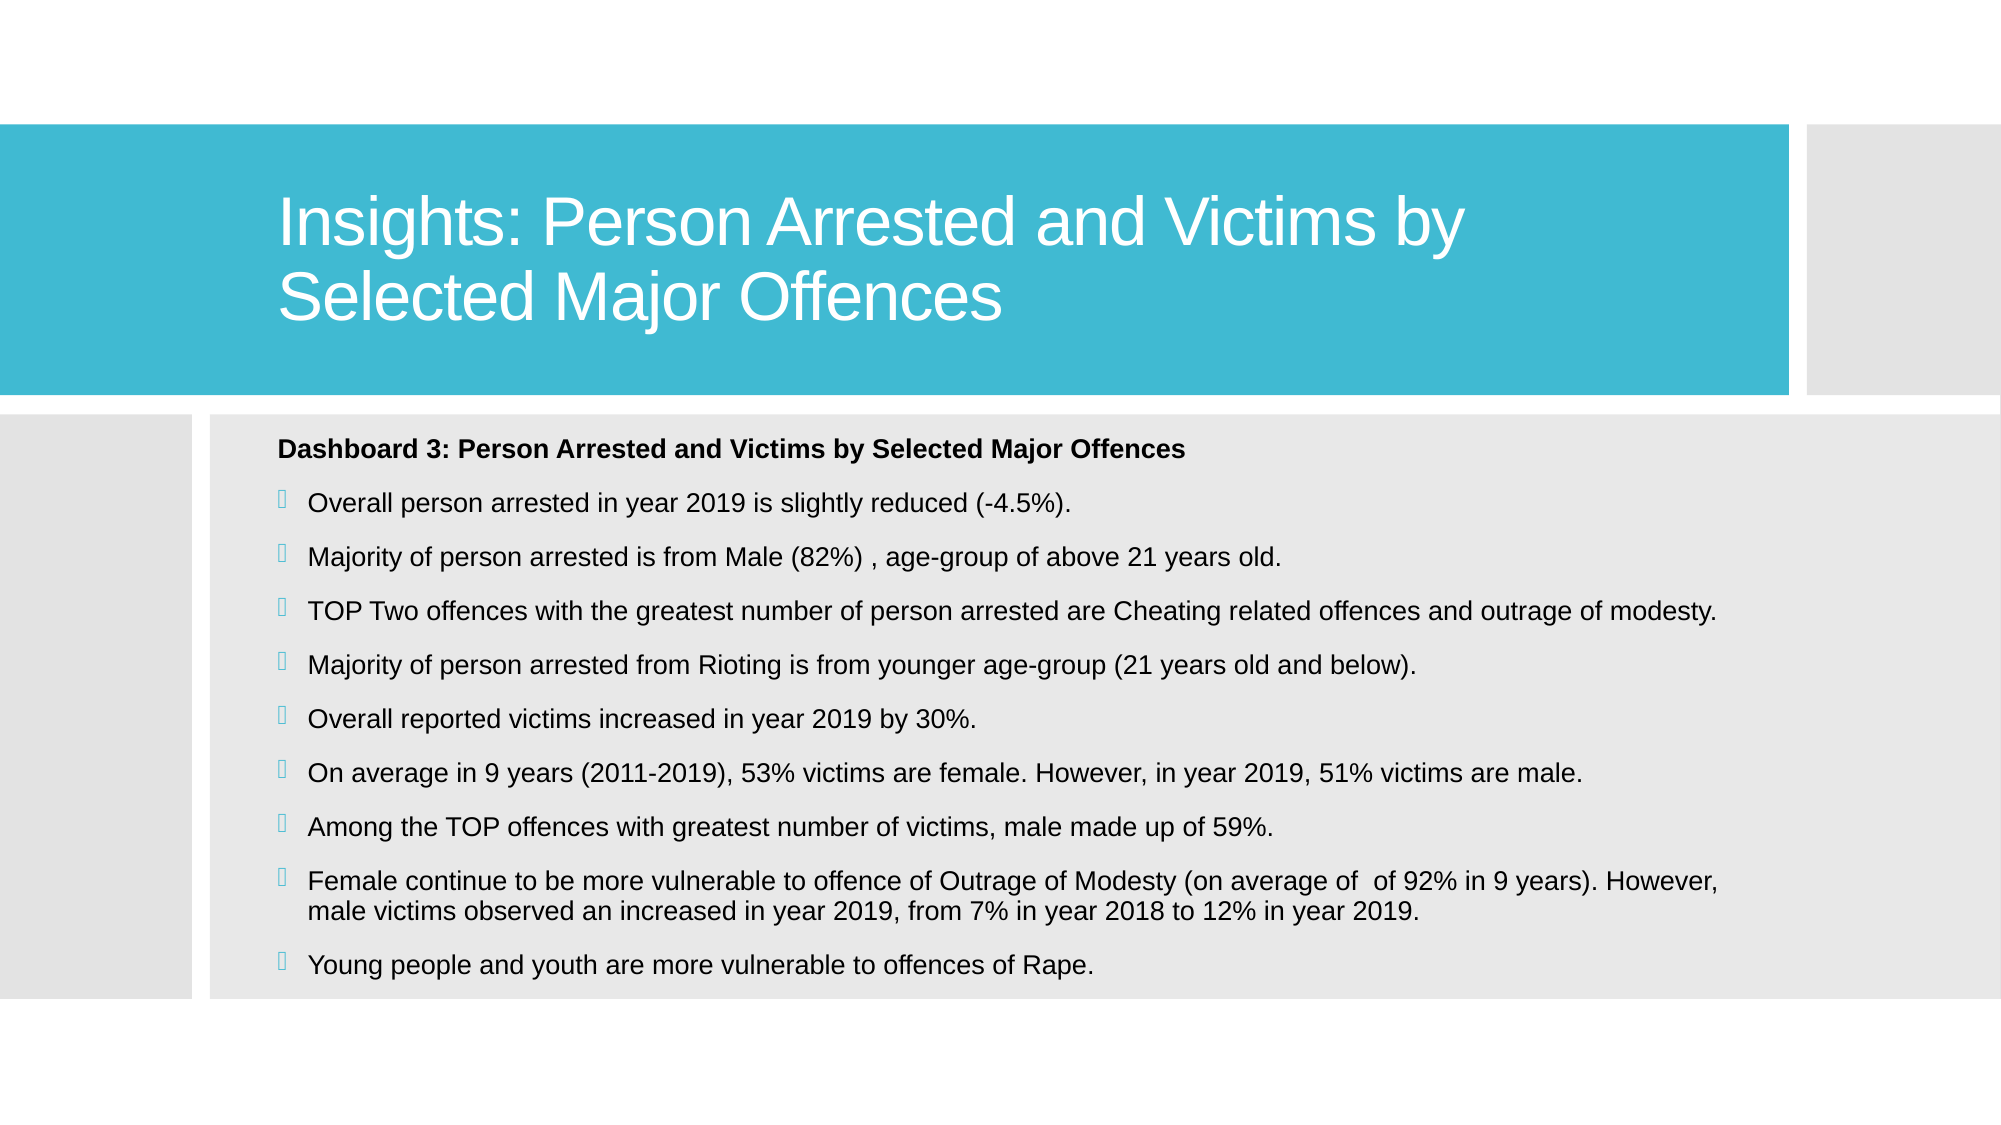

# Insights: Person Arrested and Victims by Selected Major Offences

Dashboard 3: Person Arrested and Victims by Selected Major Offences
Overall person arrested in year 2019 is slightly reduced (-4.5%).
Majority of person arrested is from Male (82%) , age-group of above 21 years old.
TOP Two offences with the greatest number of person arrested are Cheating related offences and outrage of modesty.
Majority of person arrested from Rioting is from younger age-group (21 years old and below).
Overall reported victims increased in year 2019 by 30%.
On average in 9 years (2011-2019), 53% victims are female. However, in year 2019, 51% victims are male.
Among the TOP offences with greatest number of victims, male made up of 59%.
Female continue to be more vulnerable to offence of Outrage of Modesty (on average of  of 92% in 9 years). However, male victims observed an increased in year 2019, from 7% in year 2018 to 12% in year 2019.
Young people and youth are more vulnerable to offences of Rape.